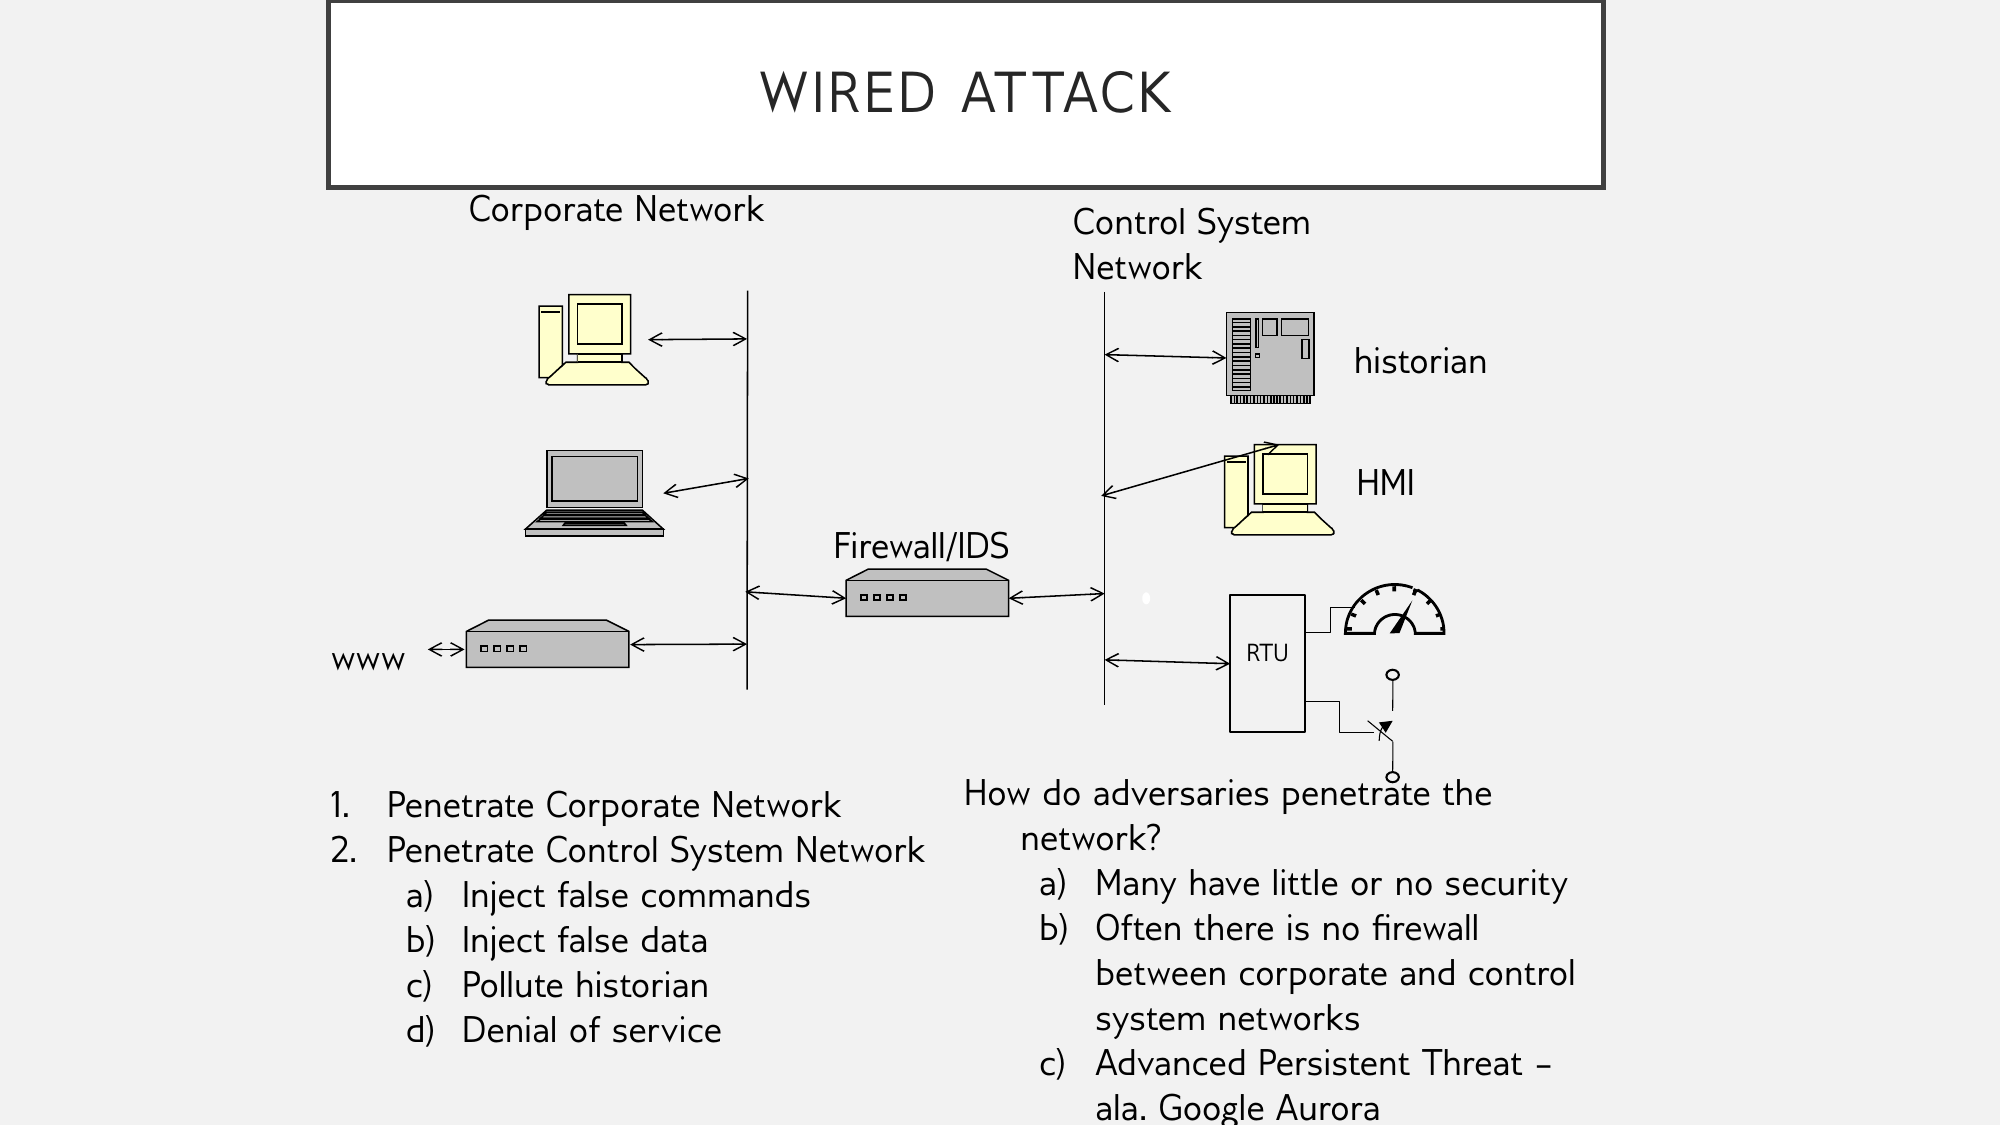

Wired Attack
Corporate Network
Control System Network

historian

HMI
Firewall/IDS

RTU

www
How do adversaries penetrate the network?
Many have little or no security
Often there is no firewall between corporate and control system networks
Advanced Persistent Threat – ala. Google Aurora

Penetrate Corporate Network
Penetrate Control System Network
Inject false commands
Inject false data
Pollute historian
Denial of service